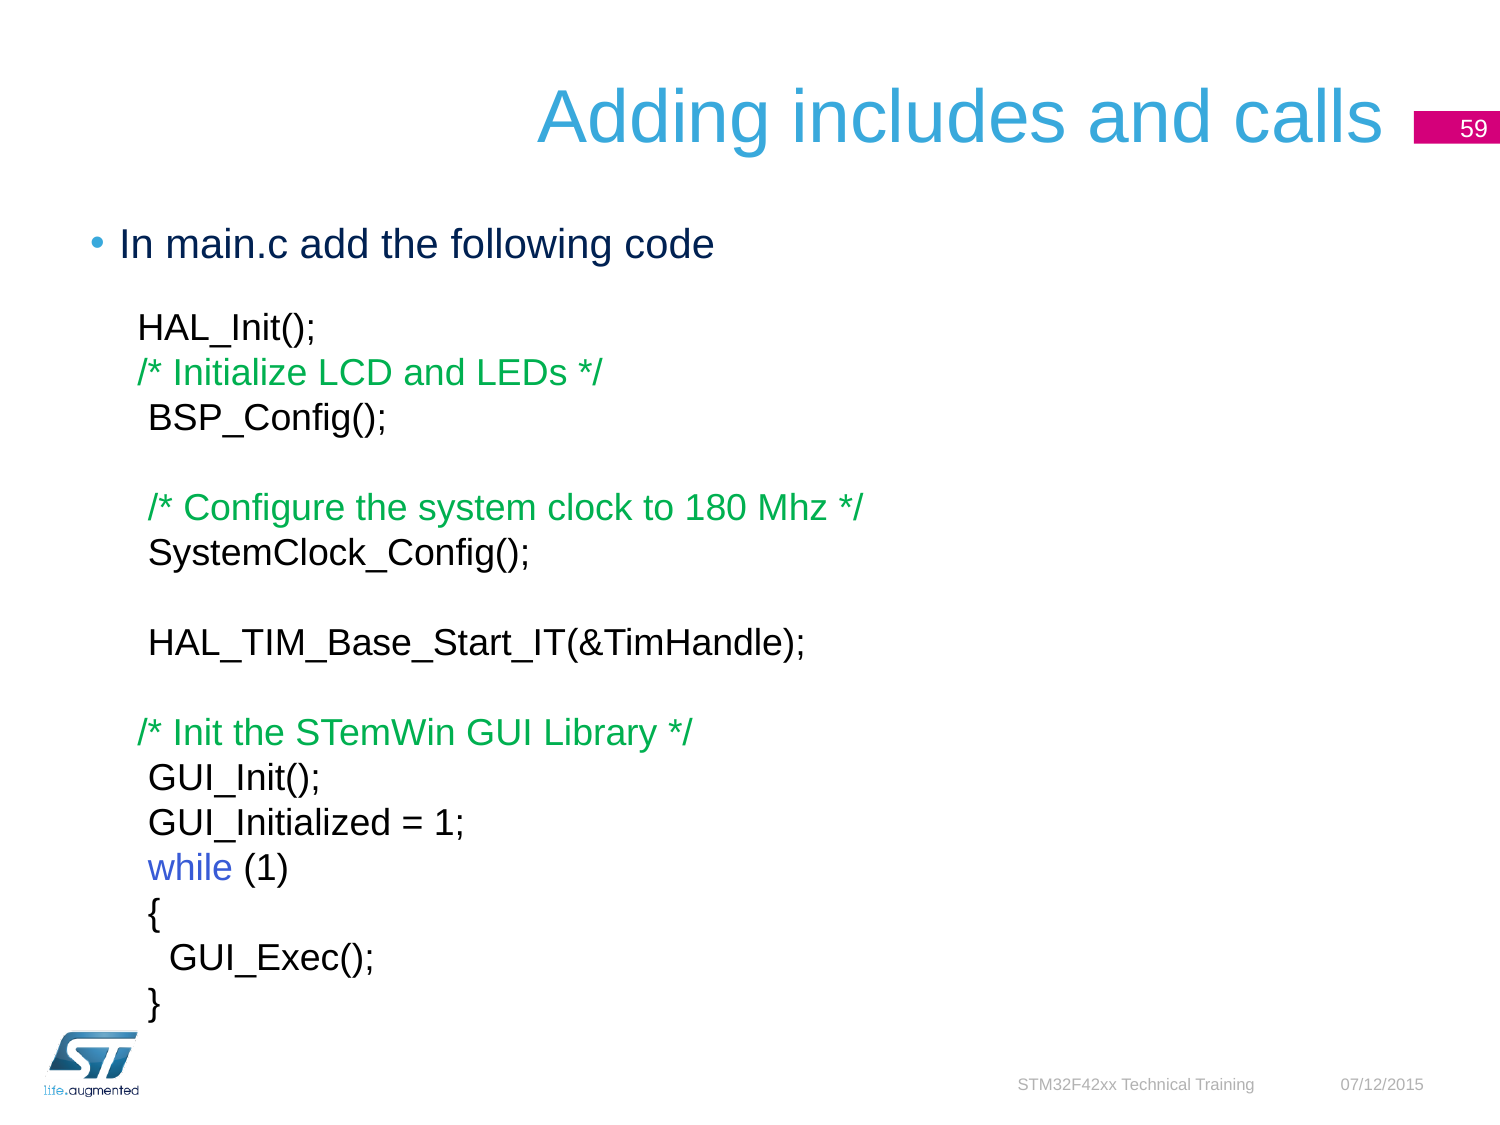

# Adding includes and calls
59
In main.c add the following code
 HAL_Init();
 /* Initialize LCD and LEDs */
  BSP_Config();

  /* Configure the system clock to 180 Mhz */
  SystemClock_Config();

  HAL_TIM_Base_Start_IT(&TimHandle);

 /* Init the STemWin GUI Library */
  GUI_Init();
  GUI_Initialized = 1;
  while (1)
  {
    GUI_Exec();
  }

STM32F42xx Technical Training
07/12/2015